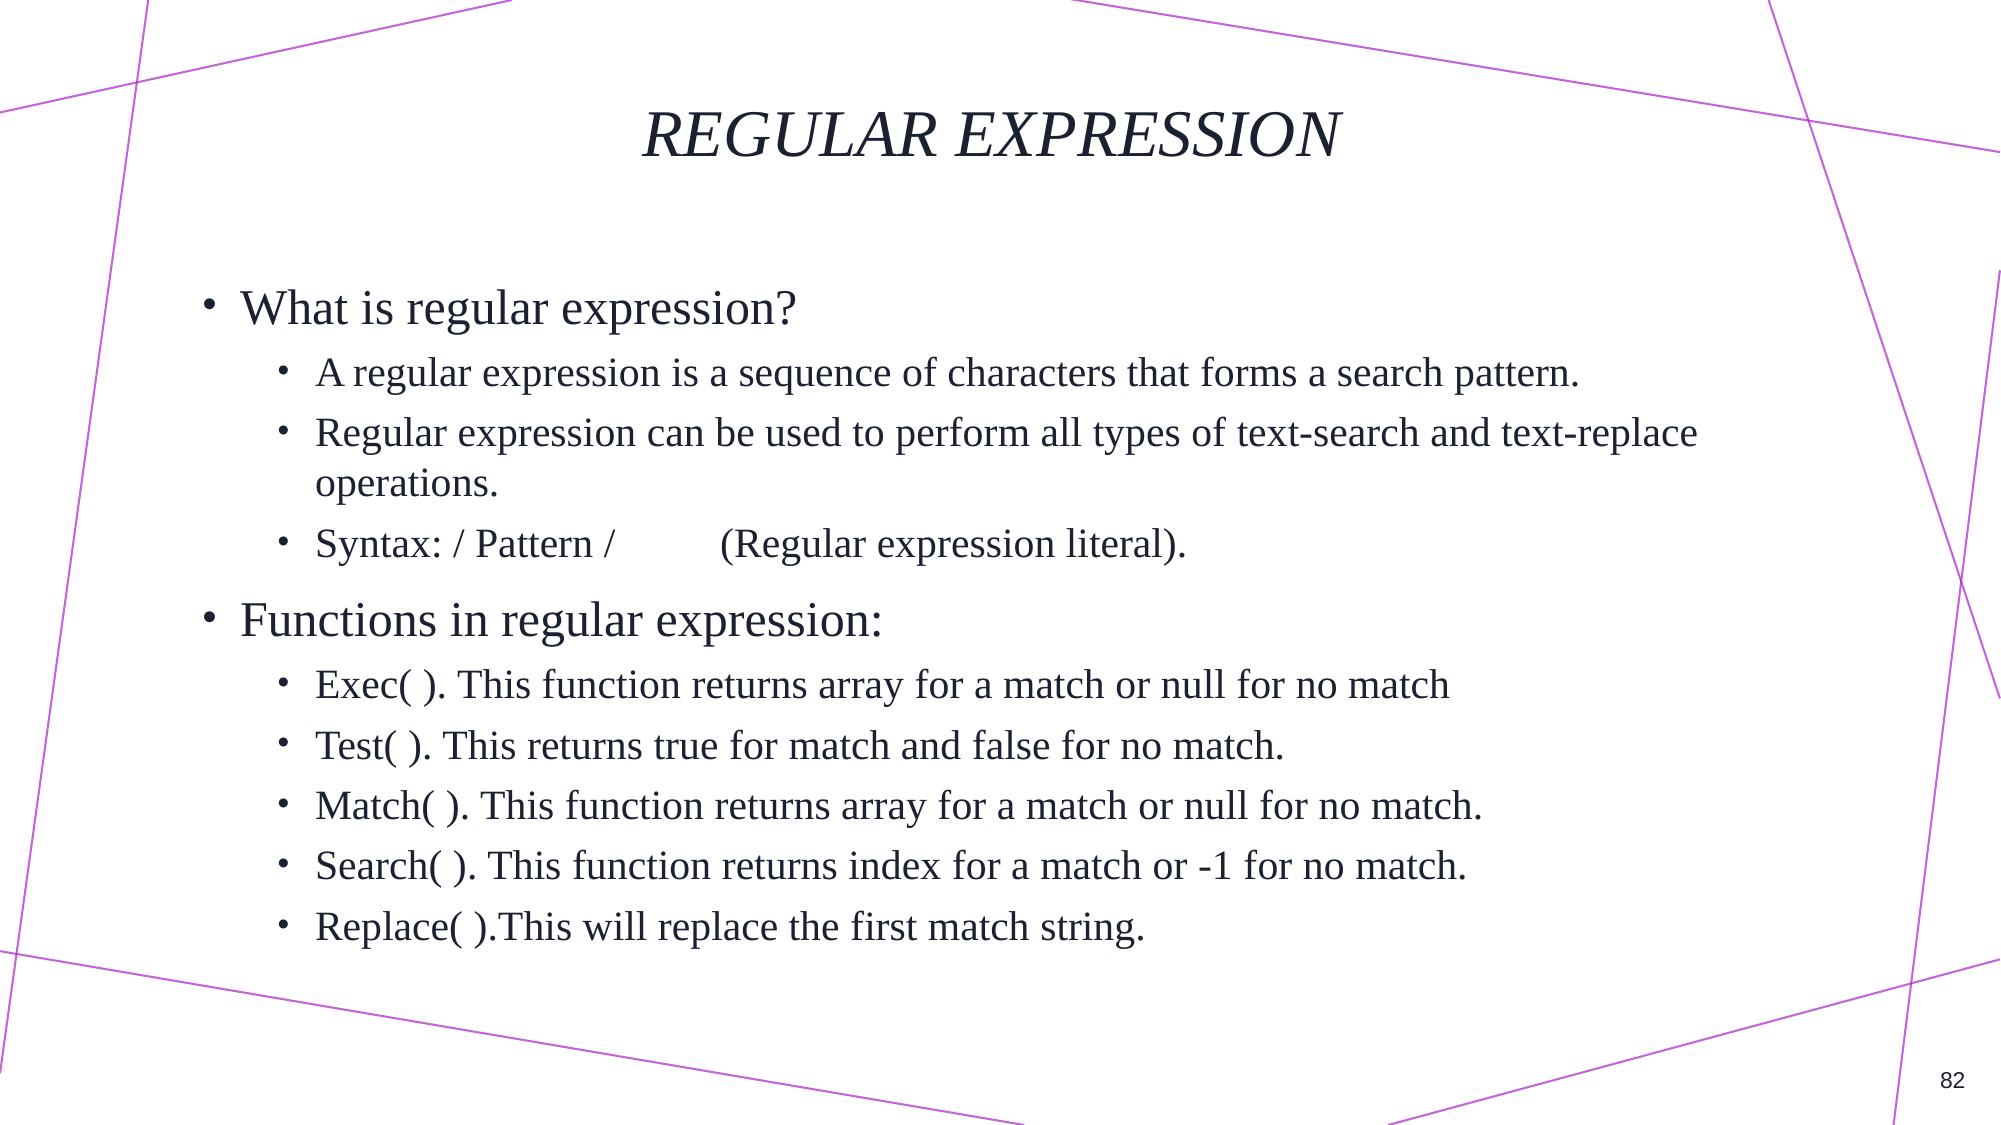

# Regular expression
What is regular expression?
A regular expression is a sequence of characters that forms a search pattern.
Regular expression can be used to perform all types of text-search and text-replace operations.
Syntax: / Pattern /          (Regular expression literal).
Functions in regular expression:
Exec( ). This function returns array for a match or null for no match
Test( ). This returns true for match and false for no match.
Match( ). This function returns array for a match or null for no match.
Search( ). This function returns index for a match or -1 for no match.
Replace( ).This will replace the first match string.

82